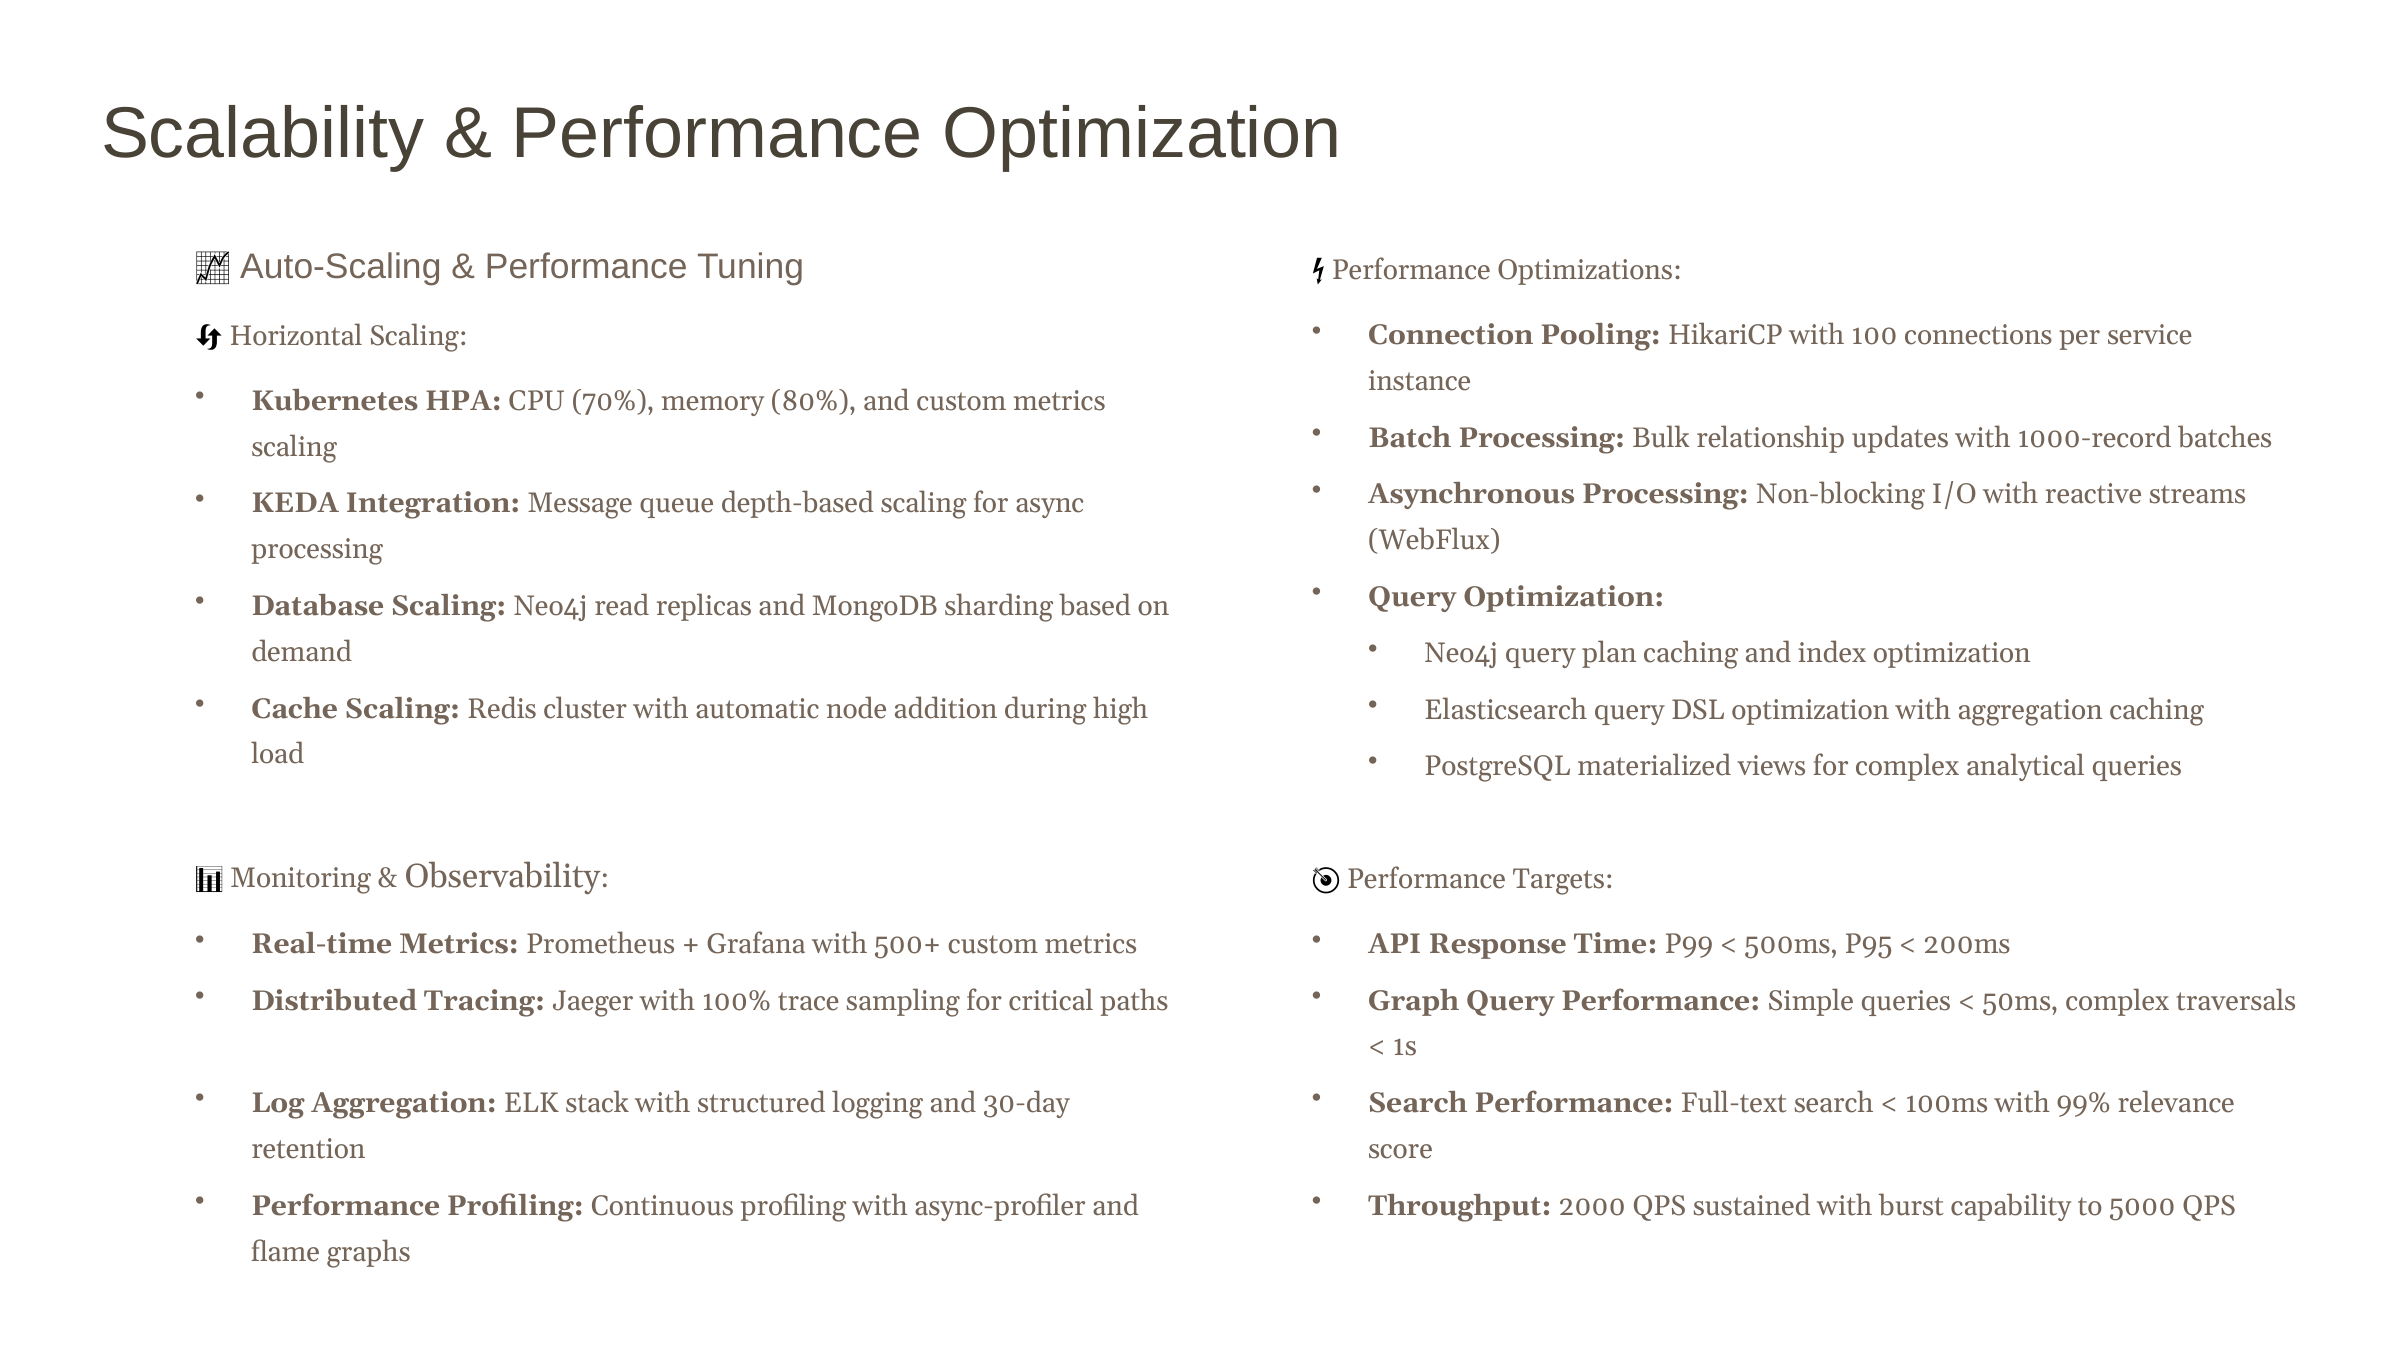

Scalability & Performance Optimization
⚡ Performance Optimizations:
📈 Auto-Scaling & Performance Tuning
Connection Pooling: HikariCP with 100 connections per service instance
🔄 Horizontal Scaling:
Kubernetes HPA: CPU (70%), memory (80%), and custom metrics scaling
Batch Processing: Bulk relationship updates with 1000-record batches
Asynchronous Processing: Non-blocking I/O with reactive streams (WebFlux)
KEDA Integration: Message queue depth-based scaling for async processing
Query Optimization:
Database Scaling: Neo4j read replicas and MongoDB sharding based on demand
Neo4j query plan caching and index optimization
Cache Scaling: Redis cluster with automatic node addition during high load
Elasticsearch query DSL optimization with aggregation caching
PostgreSQL materialized views for complex analytical queries
📊 Monitoring & Observability:
🎯 Performance Targets:

Real-time Metrics: Prometheus + Grafana with 500+ custom metrics
API Response Time: P99 < 500ms, P95 < 200ms
Distributed Tracing: Jaeger with 100% trace sampling for critical paths
Graph Query Performance: Simple queries < 50ms, complex traversals < 1s
Log Aggregation: ELK stack with structured logging and 30-day retention
Search Performance: Full-text search < 100ms with 99% relevance score
Performance Profiling: Continuous profiling with async-profiler and flame graphs
Throughput: 2000 QPS sustained with burst capability to 5000 QPS